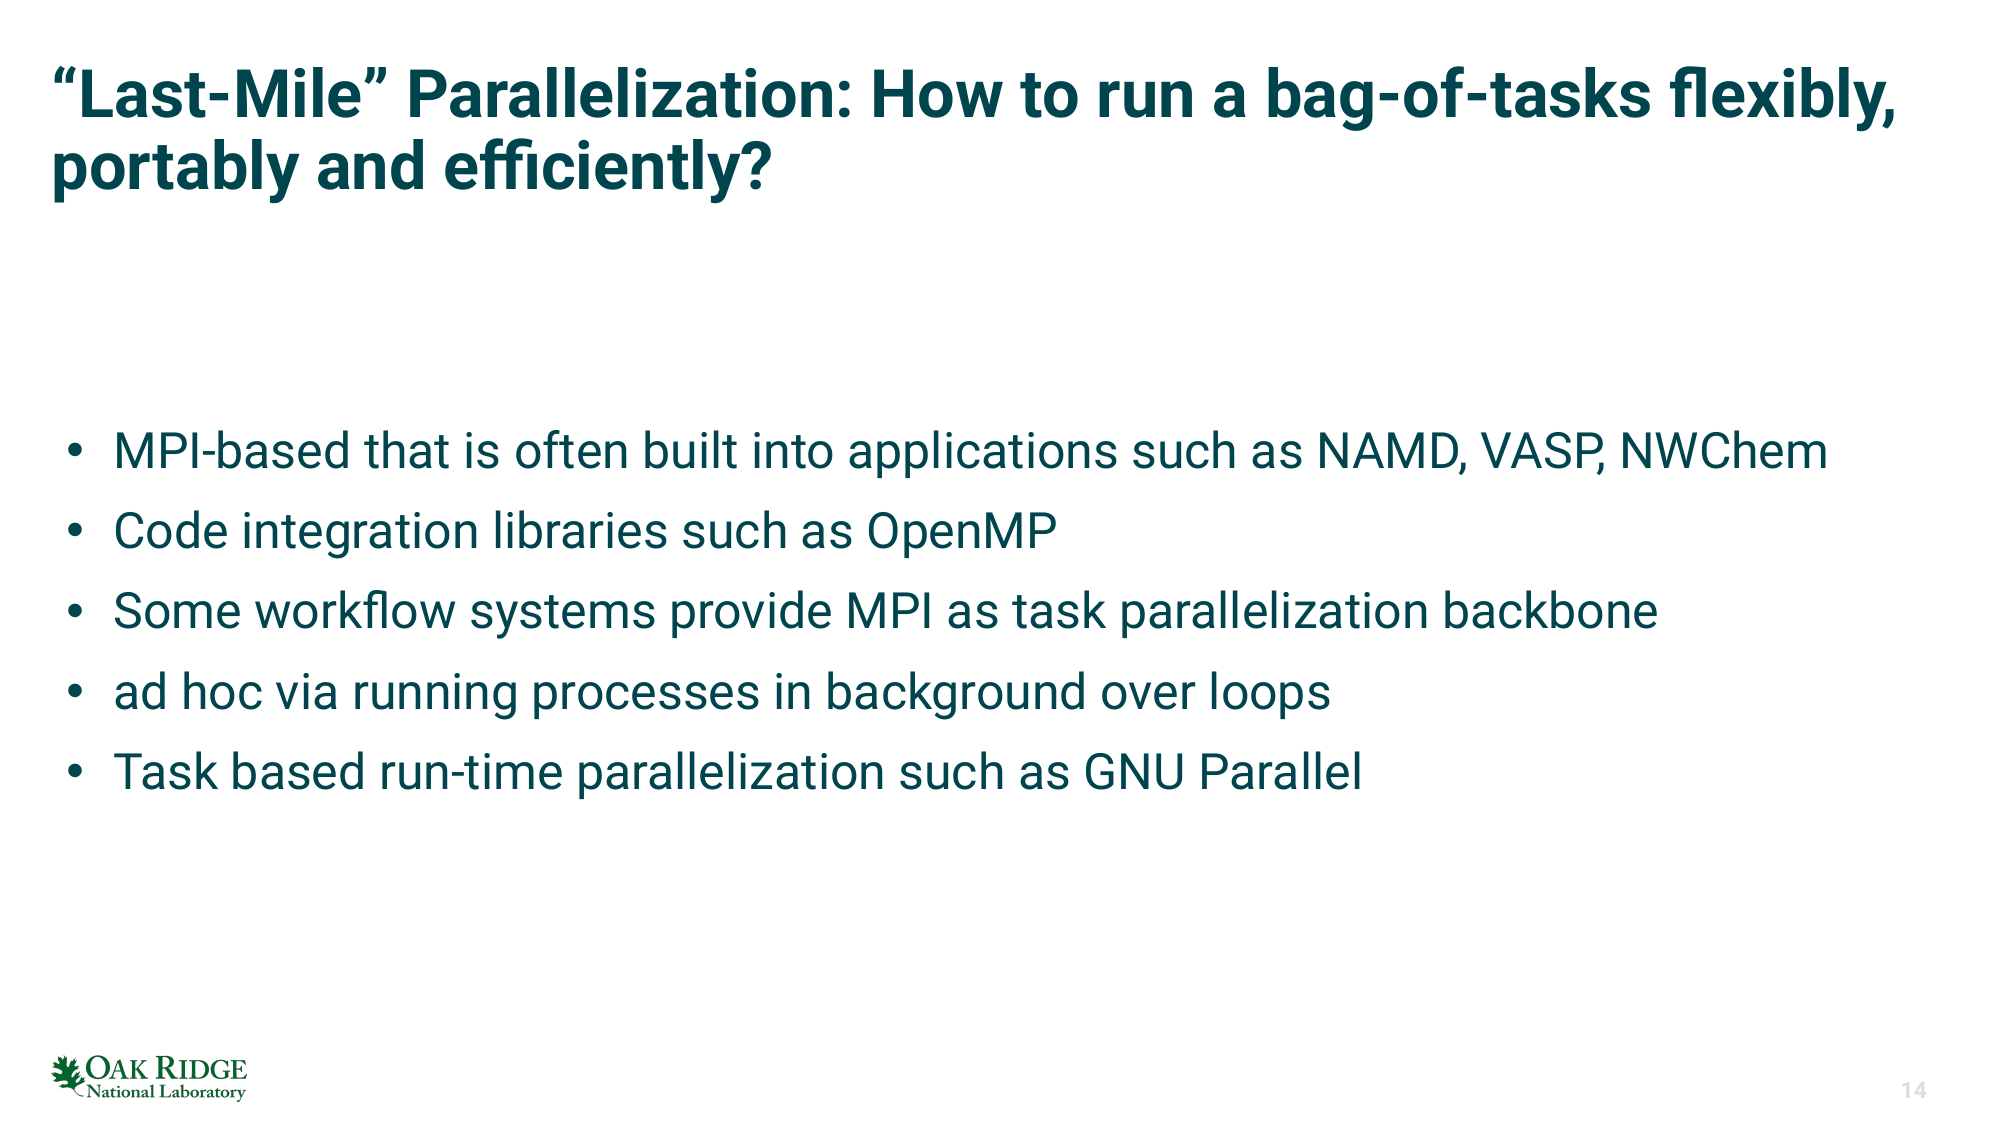

# “Last-Mile” Parallelization: How to run a bag-of-tasks flexibly, portably and efficiently?
MPI-based that is often built into applications such as NAMD, VASP, NWChem
Code integration libraries such as OpenMP
Some workflow systems provide MPI as task parallelization backbone
ad hoc via running processes in background over loops
Task based run-time parallelization such as GNU Parallel